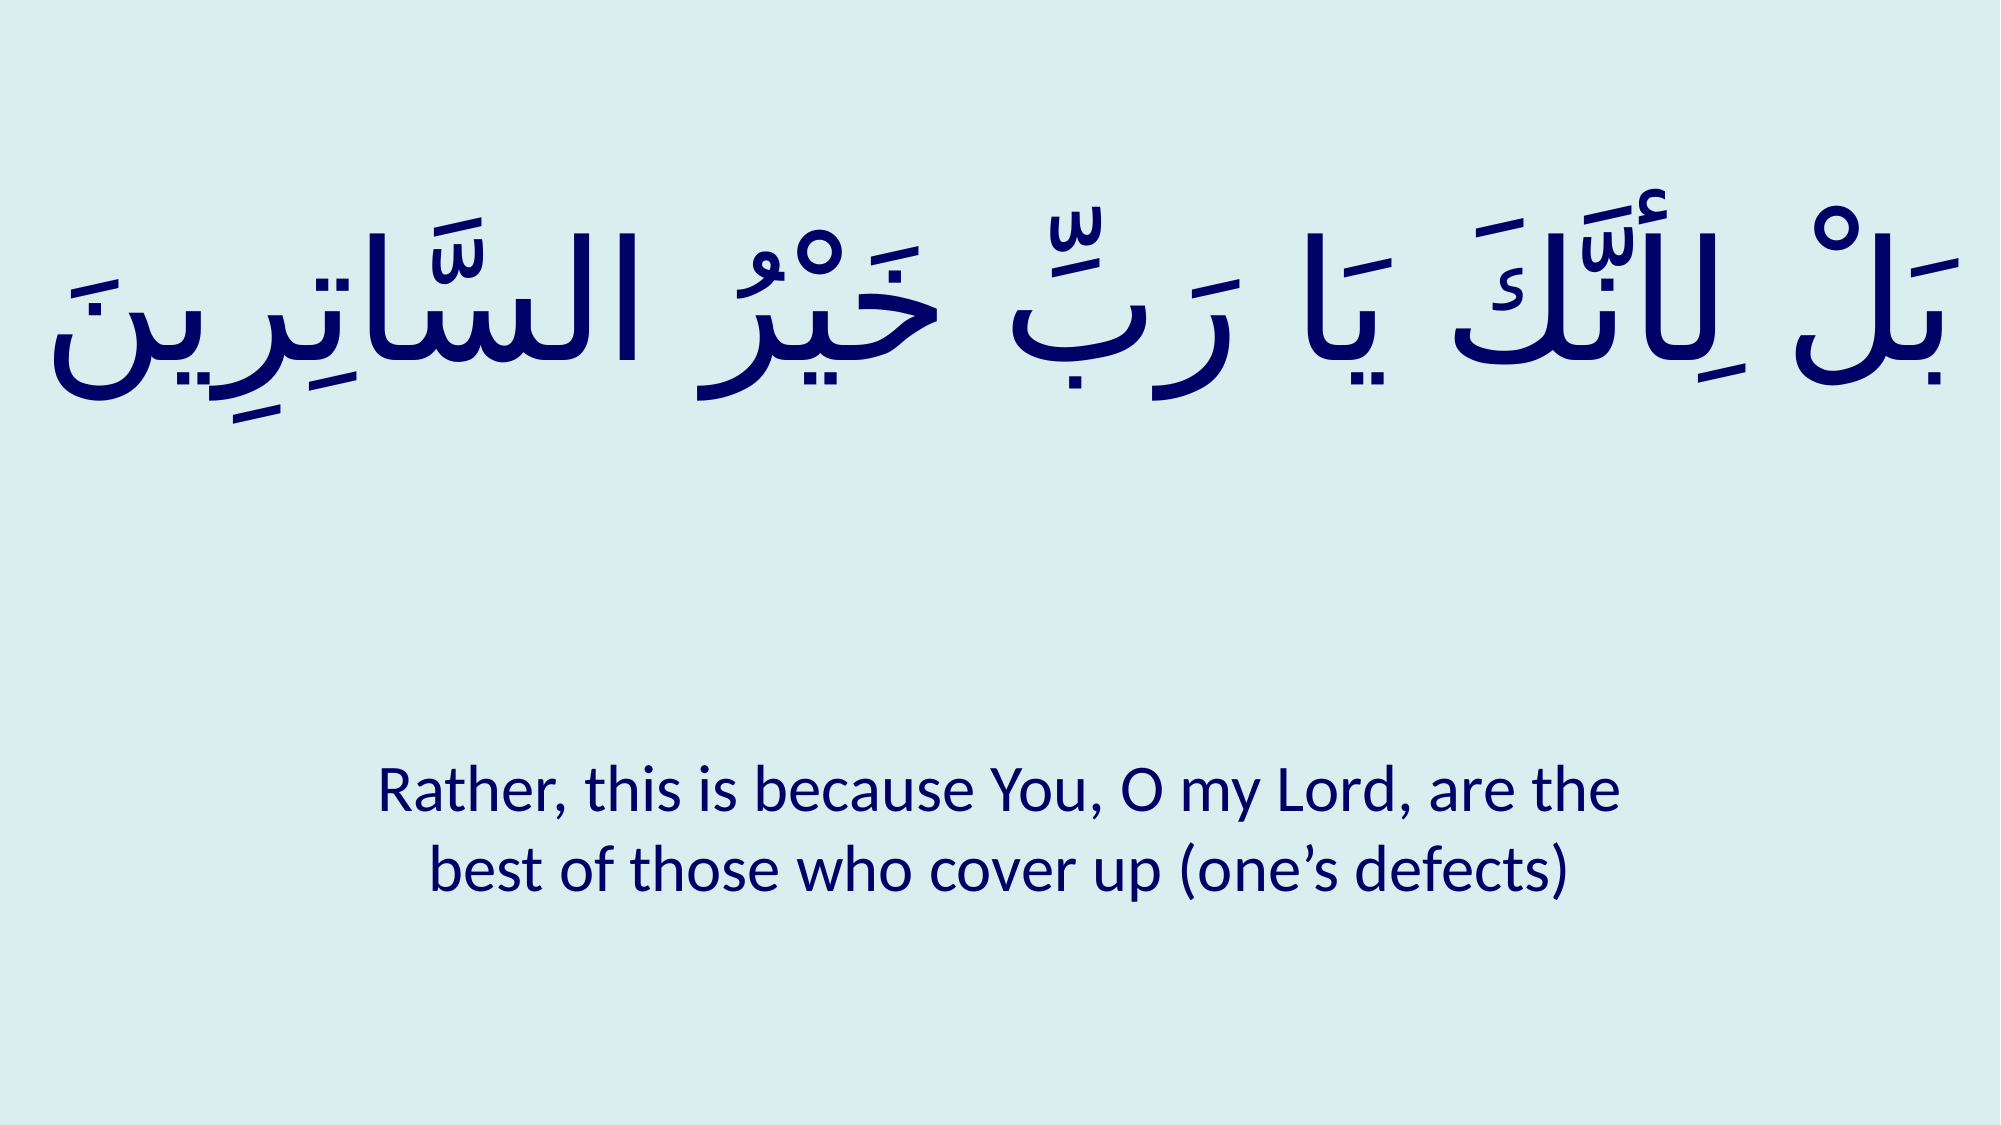

# بَلْ لِأنَّكَ يَا رَبِّ خَيْرُ السَّاتِرِينَ
Rather, this is because You, O my Lord, are the best of those who cover up (one’s defects)